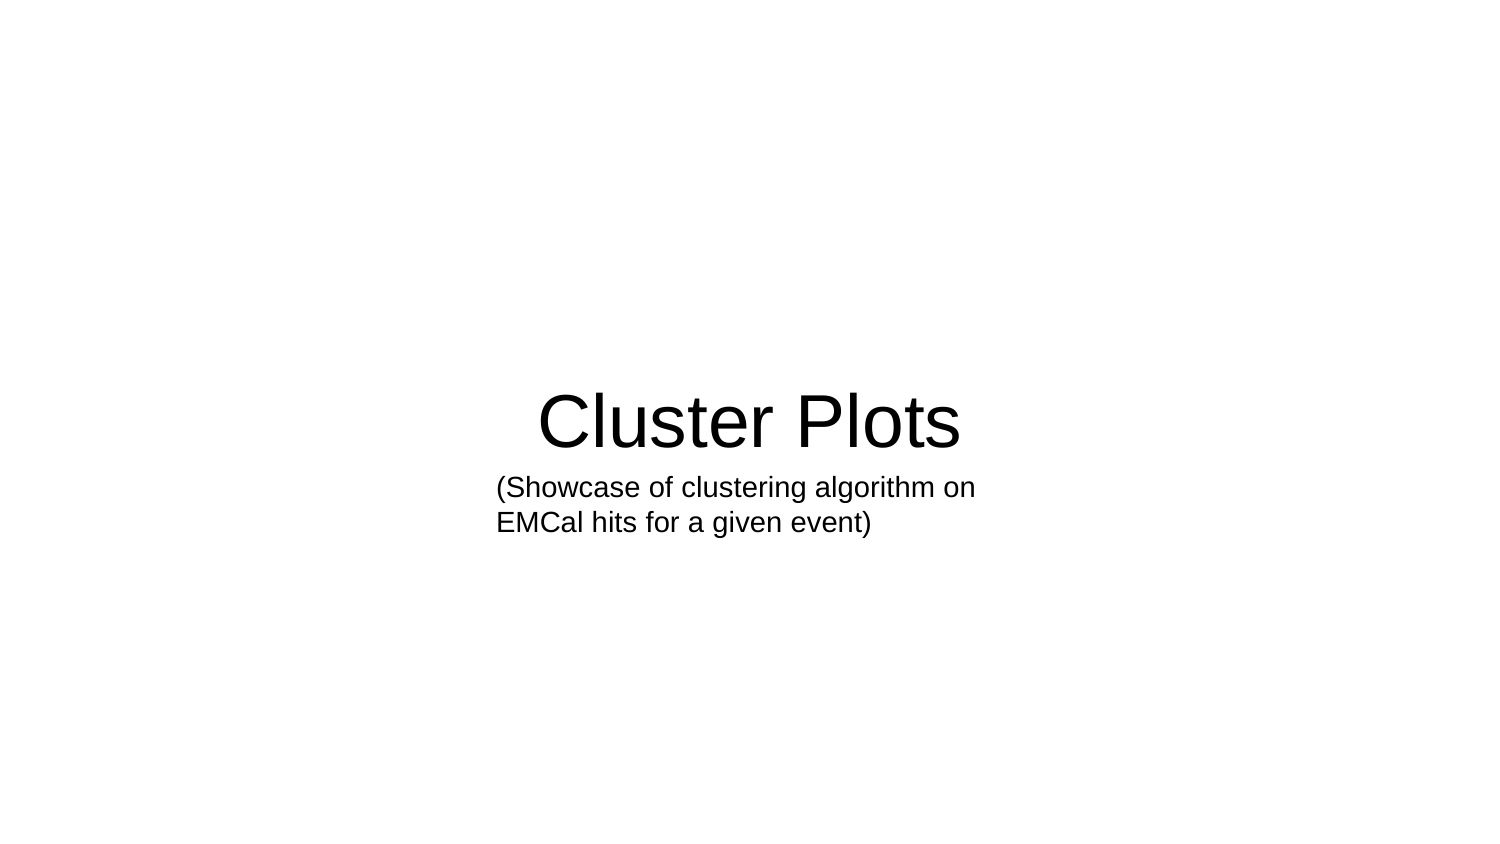

# Cluster Plots
(Showcase of clustering algorithm on EMCal hits for a given event)